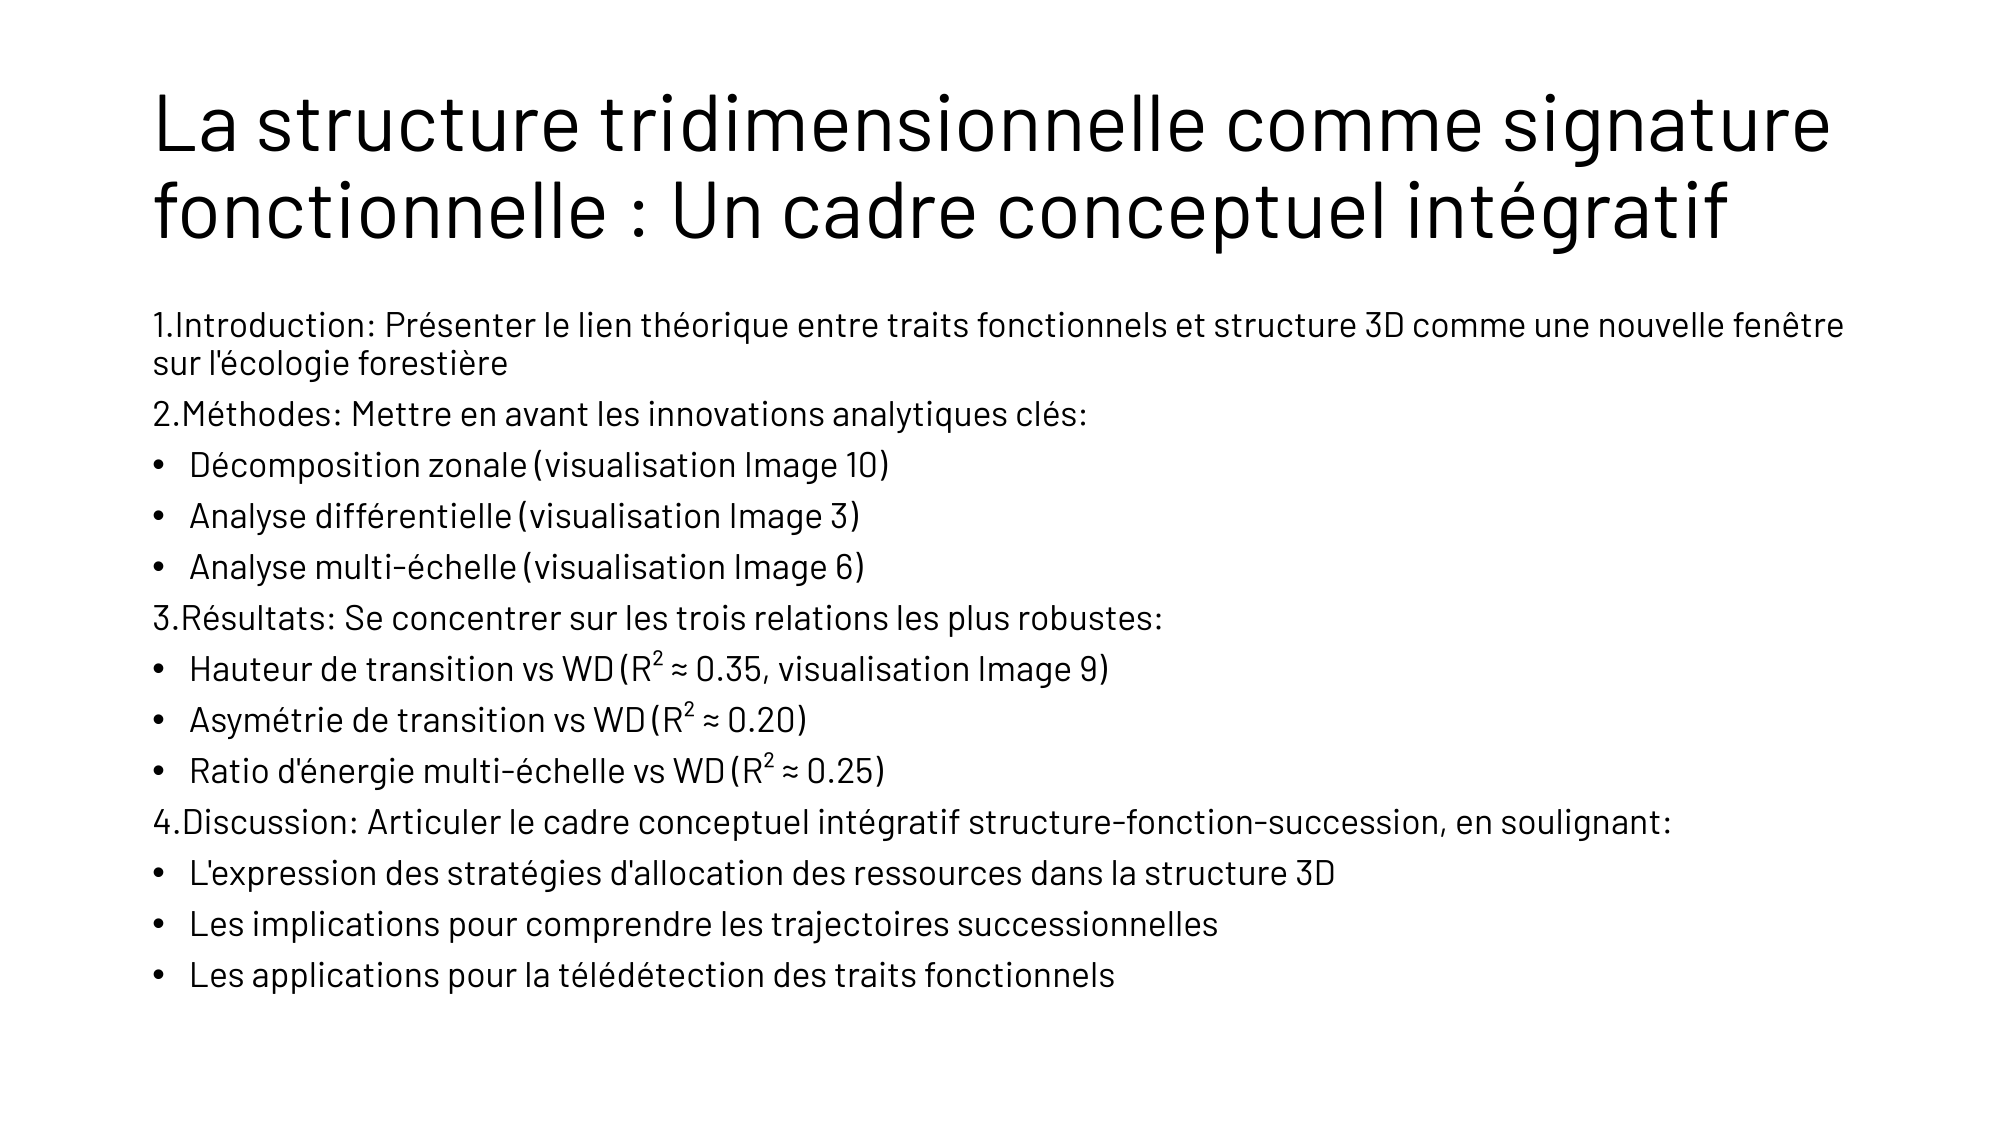

# La structure tridimensionnelle comme signature fonctionnelle : Un cadre conceptuel intégratif
1.Introduction: Présenter le lien théorique entre traits fonctionnels et structure 3D comme une nouvelle fenêtre sur l'écologie forestière
2.Méthodes: Mettre en avant les innovations analytiques clés:
Décomposition zonale (visualisation Image 10)
Analyse différentielle (visualisation Image 3)
Analyse multi-échelle (visualisation Image 6)
3.Résultats: Se concentrer sur les trois relations les plus robustes:
Hauteur de transition vs WD (R² ≈ 0.35, visualisation Image 9)
Asymétrie de transition vs WD (R² ≈ 0.20)
Ratio d'énergie multi-échelle vs WD (R² ≈ 0.25)
4.Discussion: Articuler le cadre conceptuel intégratif structure-fonction-succession, en soulignant:
L'expression des stratégies d'allocation des ressources dans la structure 3D
Les implications pour comprendre les trajectoires successionnelles
Les applications pour la télédétection des traits fonctionnels